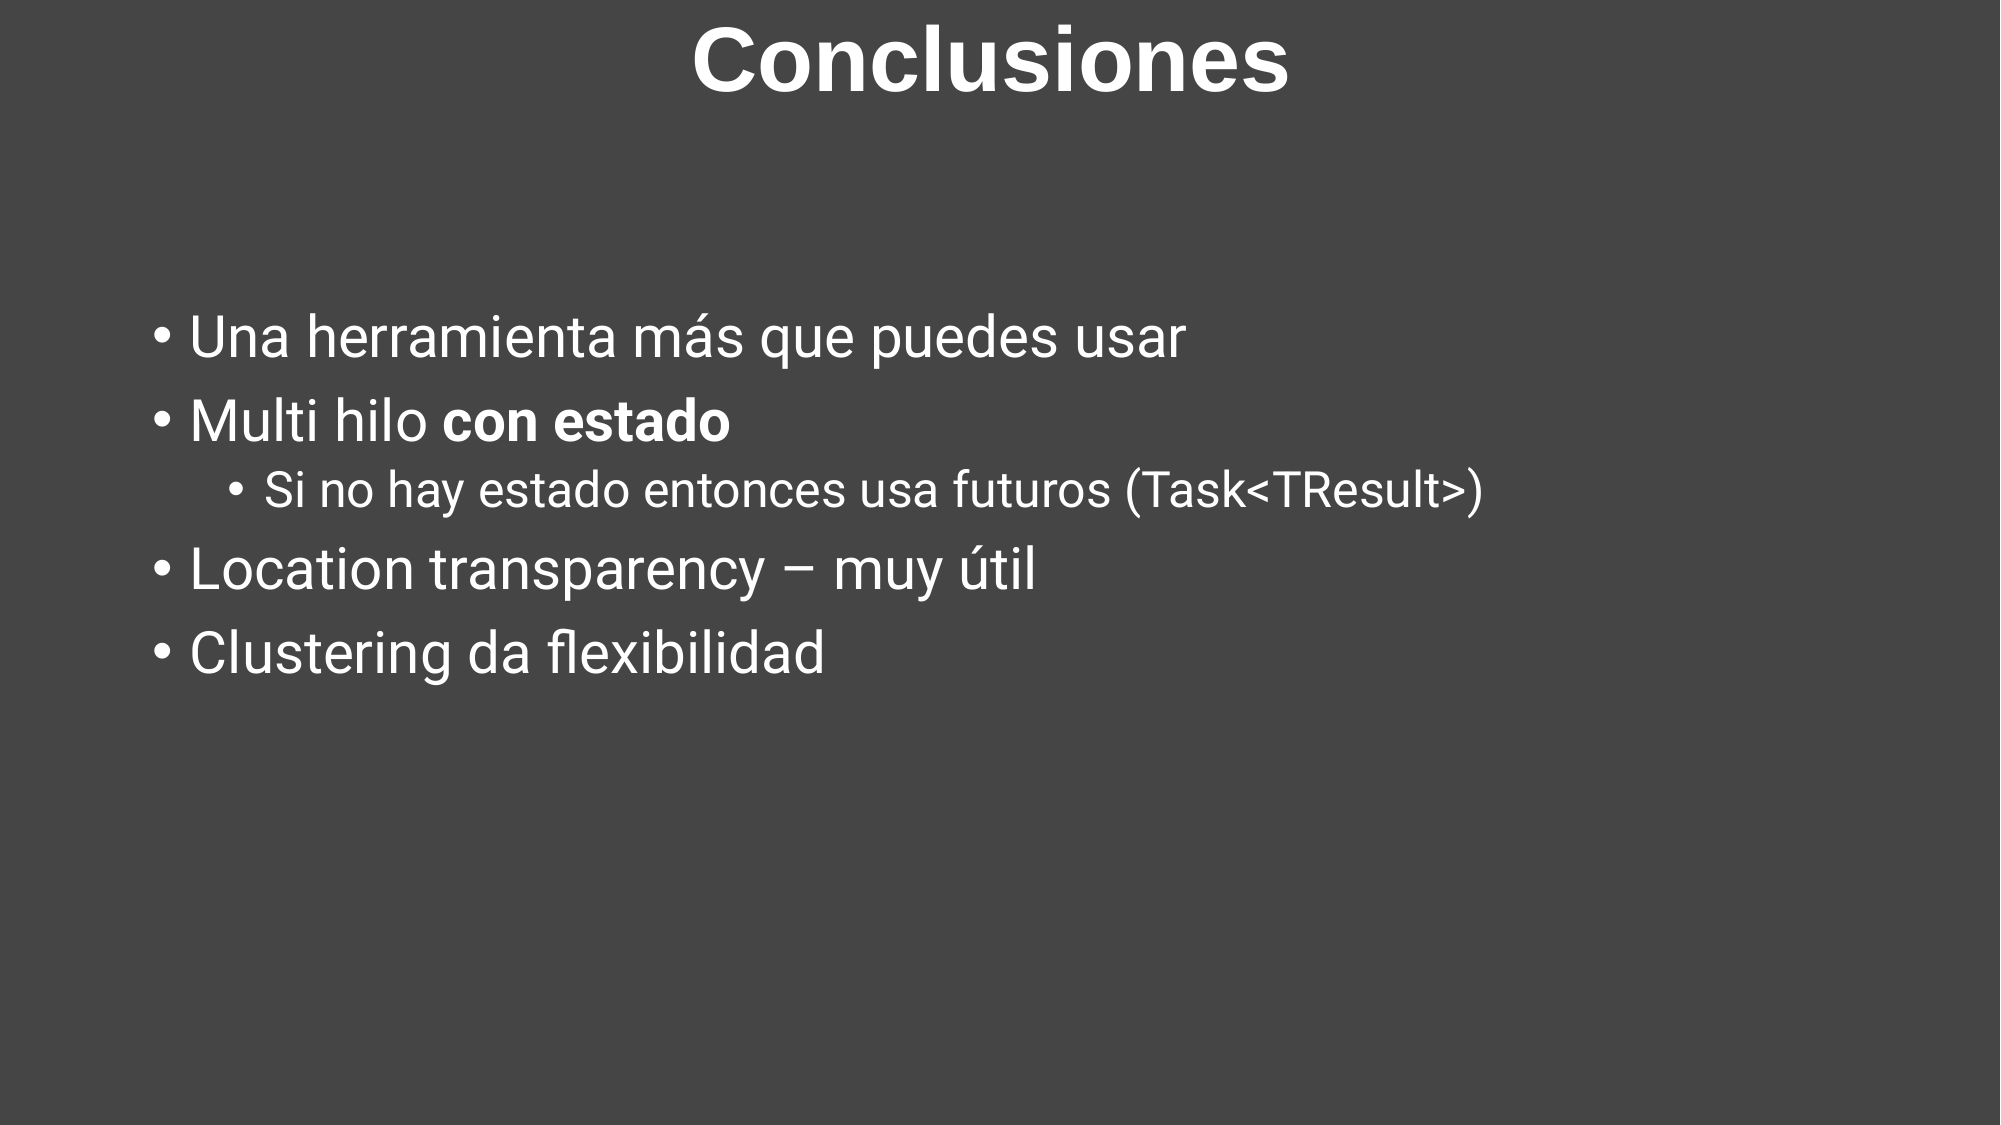

# Conclusiones
Una herramienta más que puedes usar
Multi hilo con estado
Si no hay estado entonces usa futuros (Task<TResult>)
Location transparency – muy útil
Clustering da flexibilidad